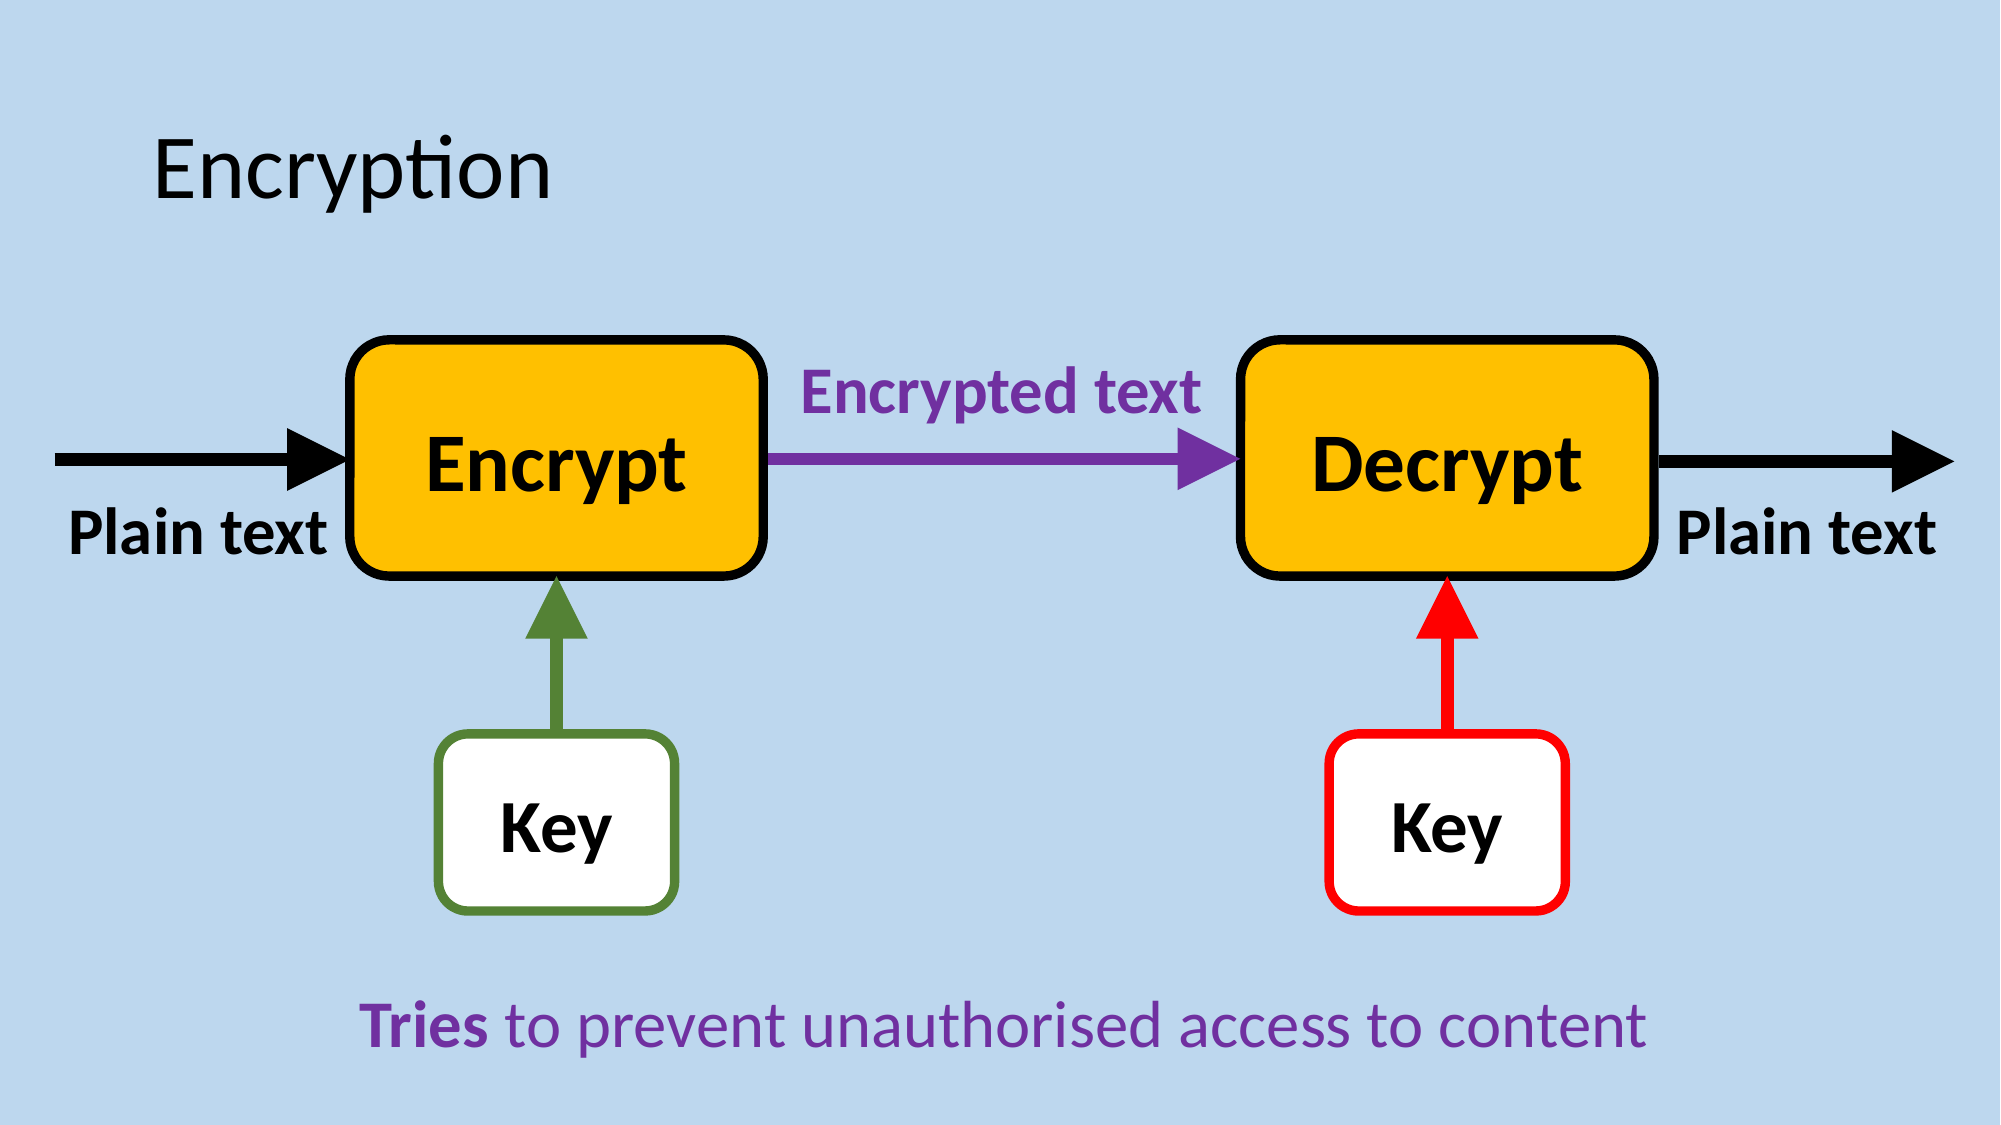

# Encryption

Encrypt
Encrypted text

Decrypt
Plain text
Plain text
Key
Key
Tries to prevent unauthorised access to content